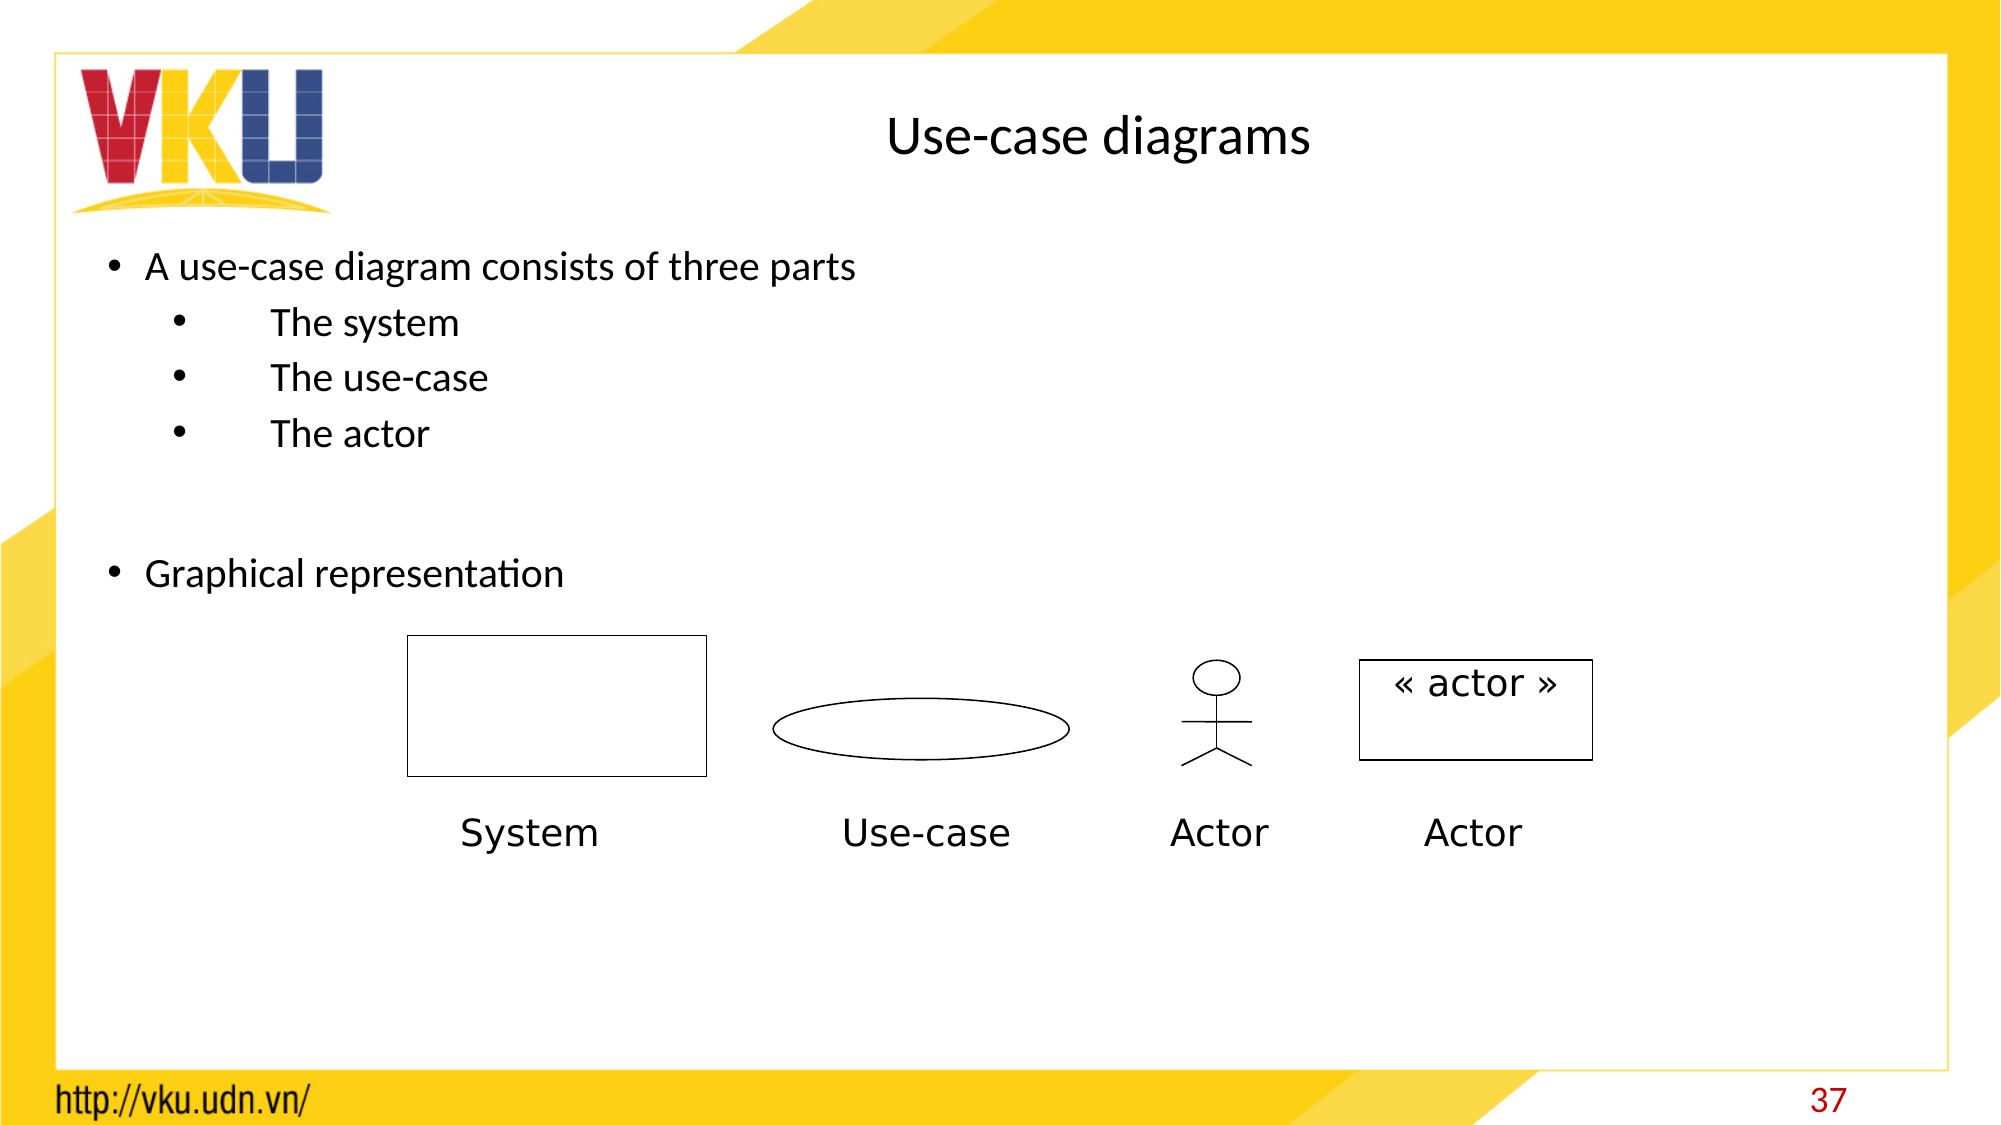

# Use-case diagrams
A use-case diagram consists of three parts
The system
The use-case
The actor

Graphical representation

« actor »

System
Use-case
Actor
Actor
37